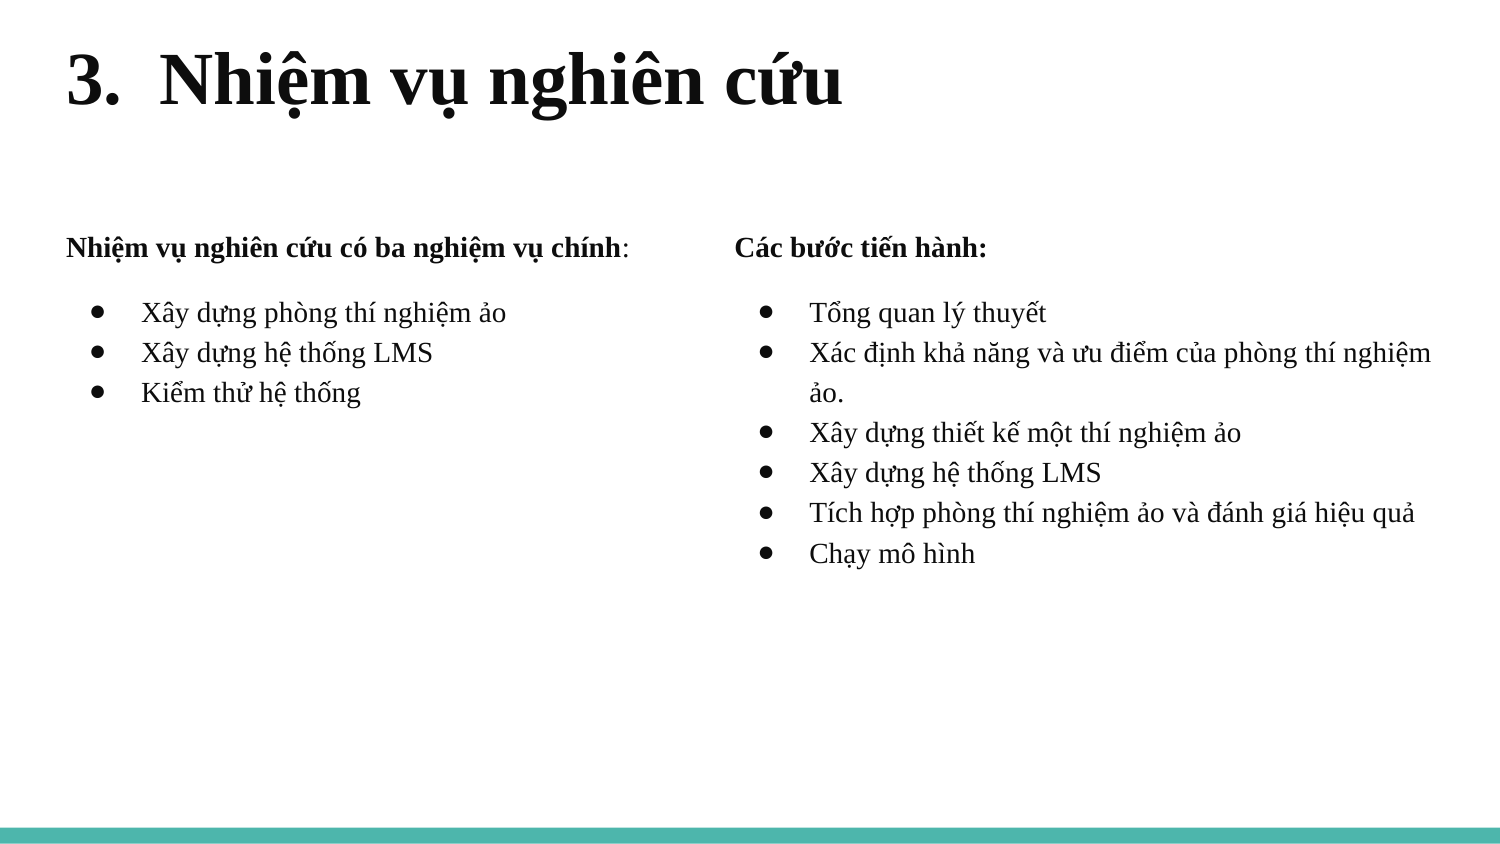

# 3.  Nhiệm vụ nghiên cứu

Nhiệm vụ nghiên cứu có ba nghiệm vụ chính:
Xây dựng phòng thí nghiệm ảo
Xây dựng hệ thống LMS
Kiểm thử hệ thống

Các bước tiến hành:
Tổng quan lý thuyết
Xác định khả năng và ưu điểm của phòng thí nghiệm ảo.
Xây dựng thiết kế một thí nghiệm ảo
Xây dựng hệ thống LMS
Tích hợp phòng thí nghiệm ảo và đánh giá hiệu quả
Chạy mô hình